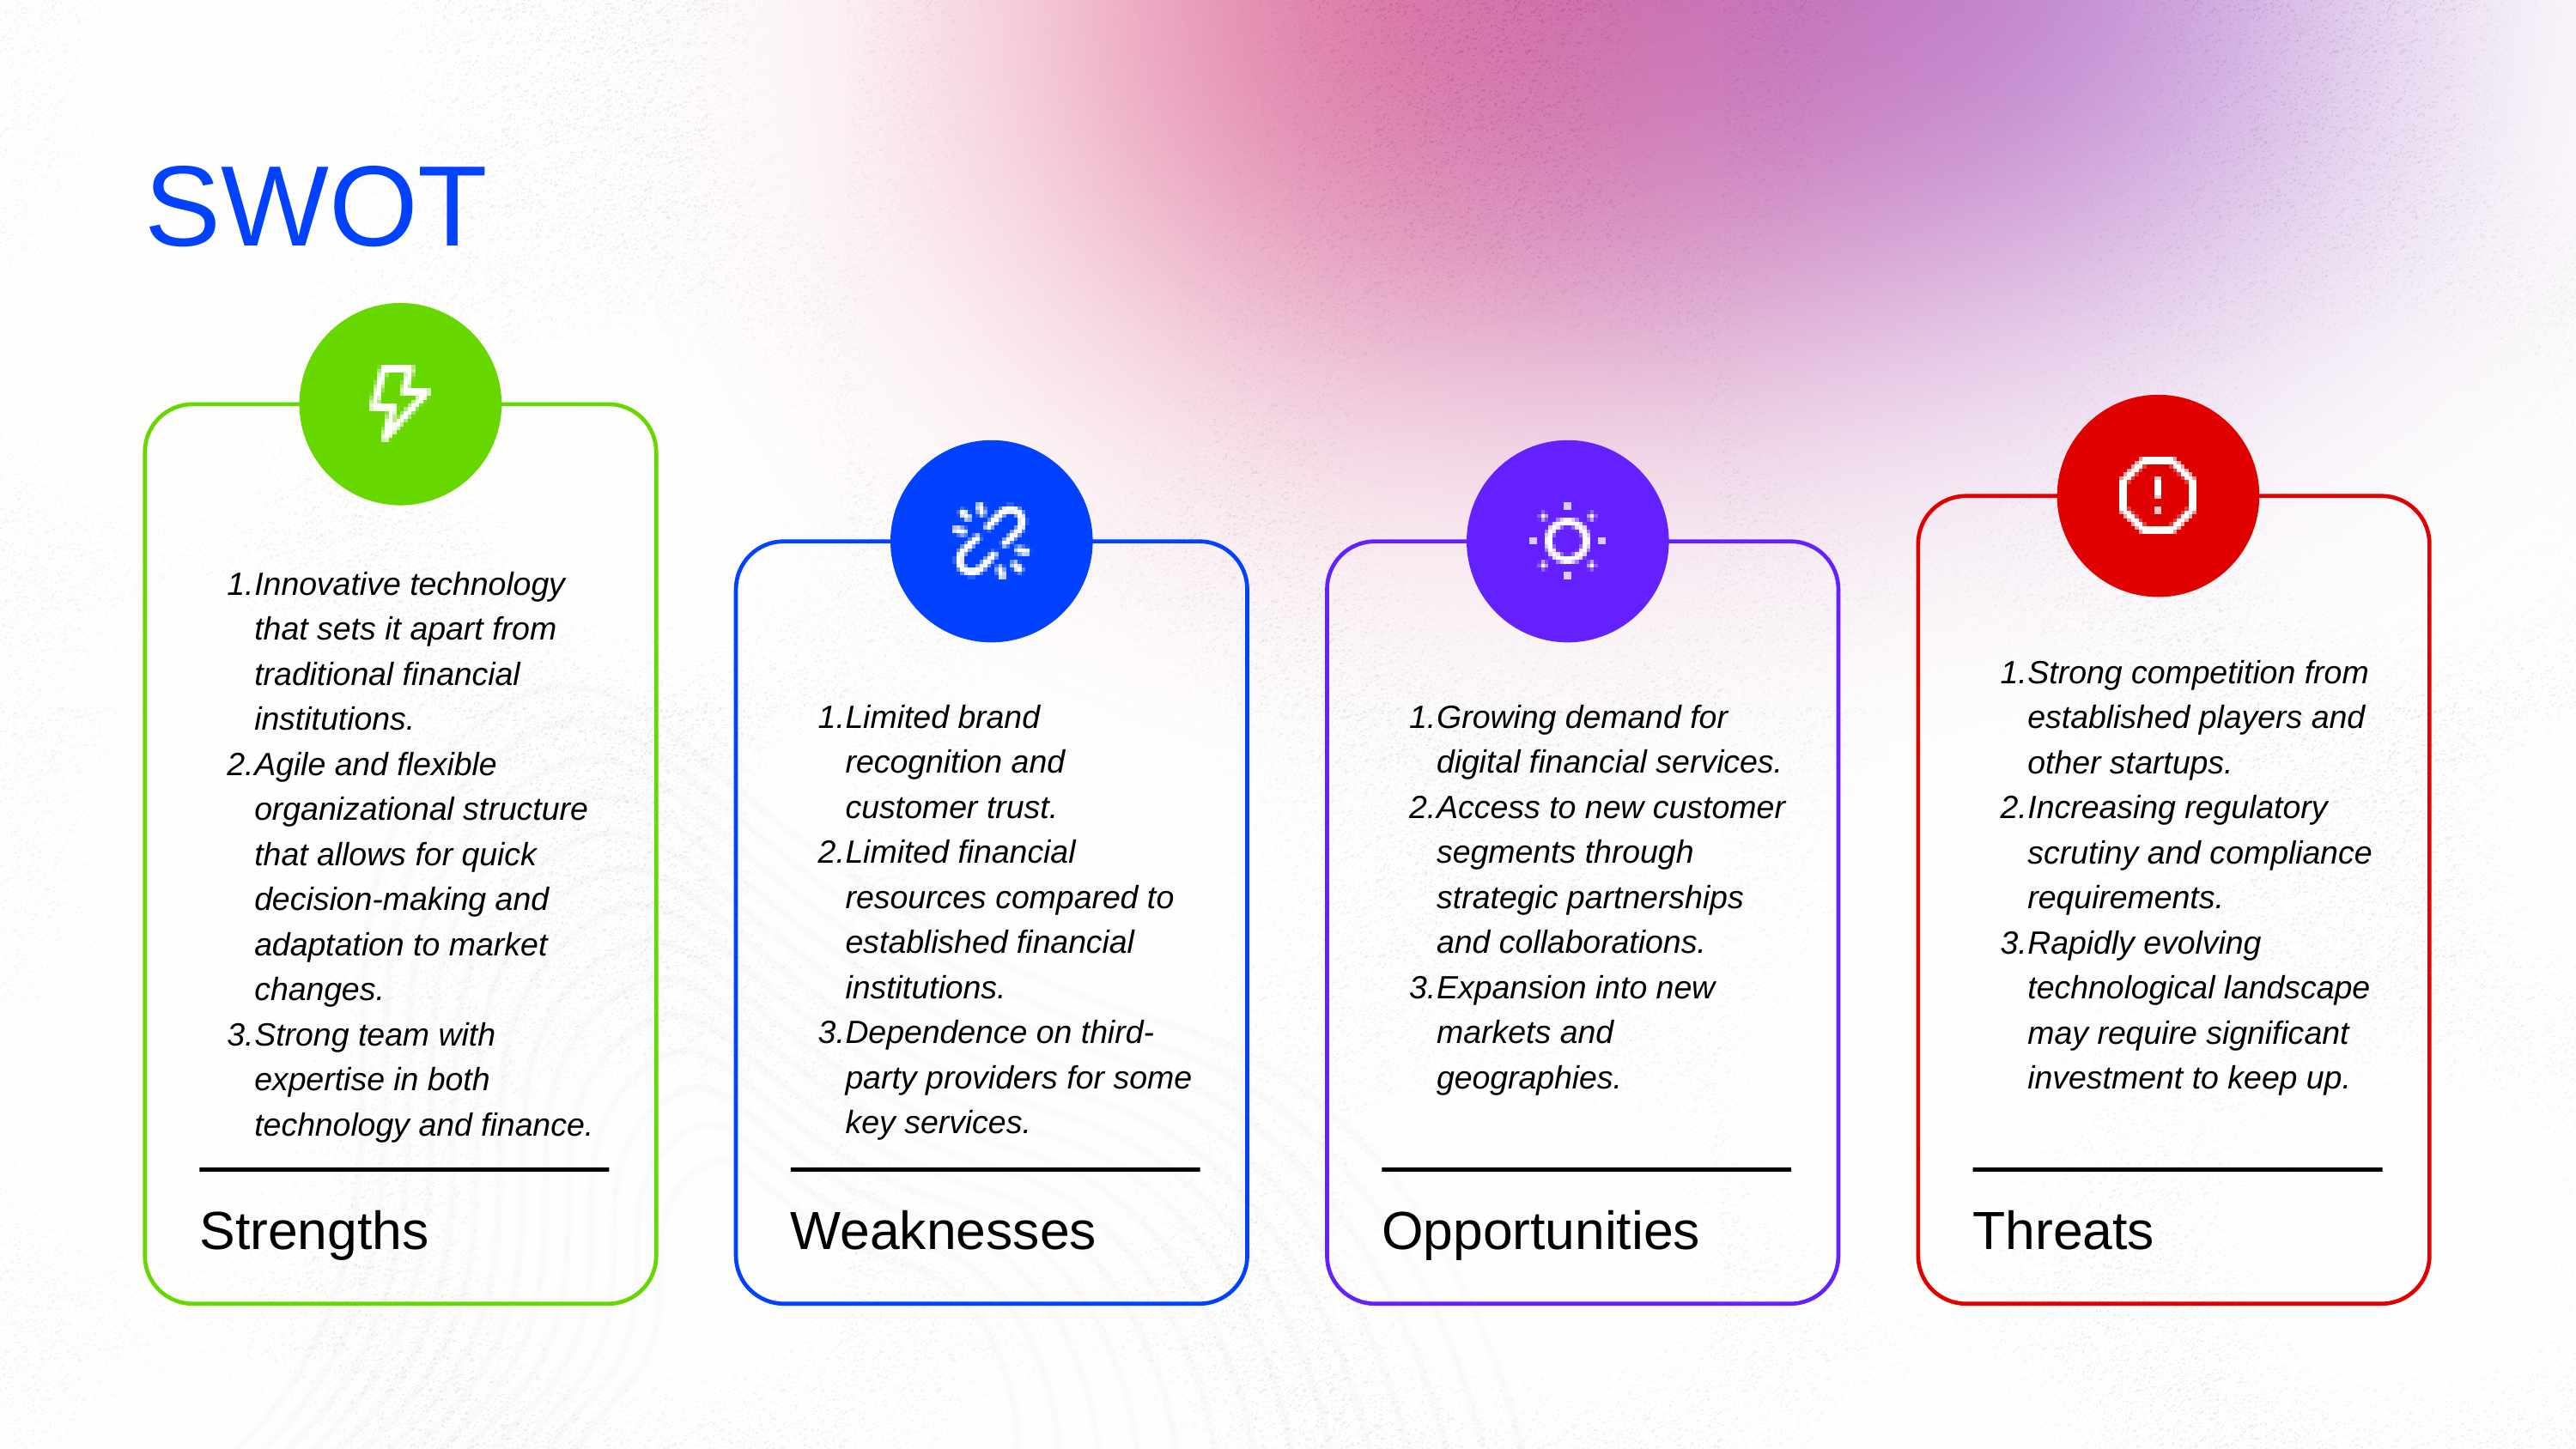

SWOT

Innovative technology that sets it apart from traditional financial institutions.
Agile and flexible organizational structure that allows for quick decision-making and adaptation to market changes.
Strong team with expertise in both technology and finance.
Strong competition from established players and other startups.
Increasing regulatory scrutiny and compliance requirements.
Rapidly evolving technological landscape may require significant investment to keep up.

Limited brand recognition and customer trust.
Limited financial resources compared to established financial institutions.
Dependence on third-party providers for some key services.
Growing demand for digital financial services.
Access to new customer segments through strategic partnerships and collaborations.
Expansion into new markets and geographies.

Strengths
Weaknesses
Opportunities
Threats